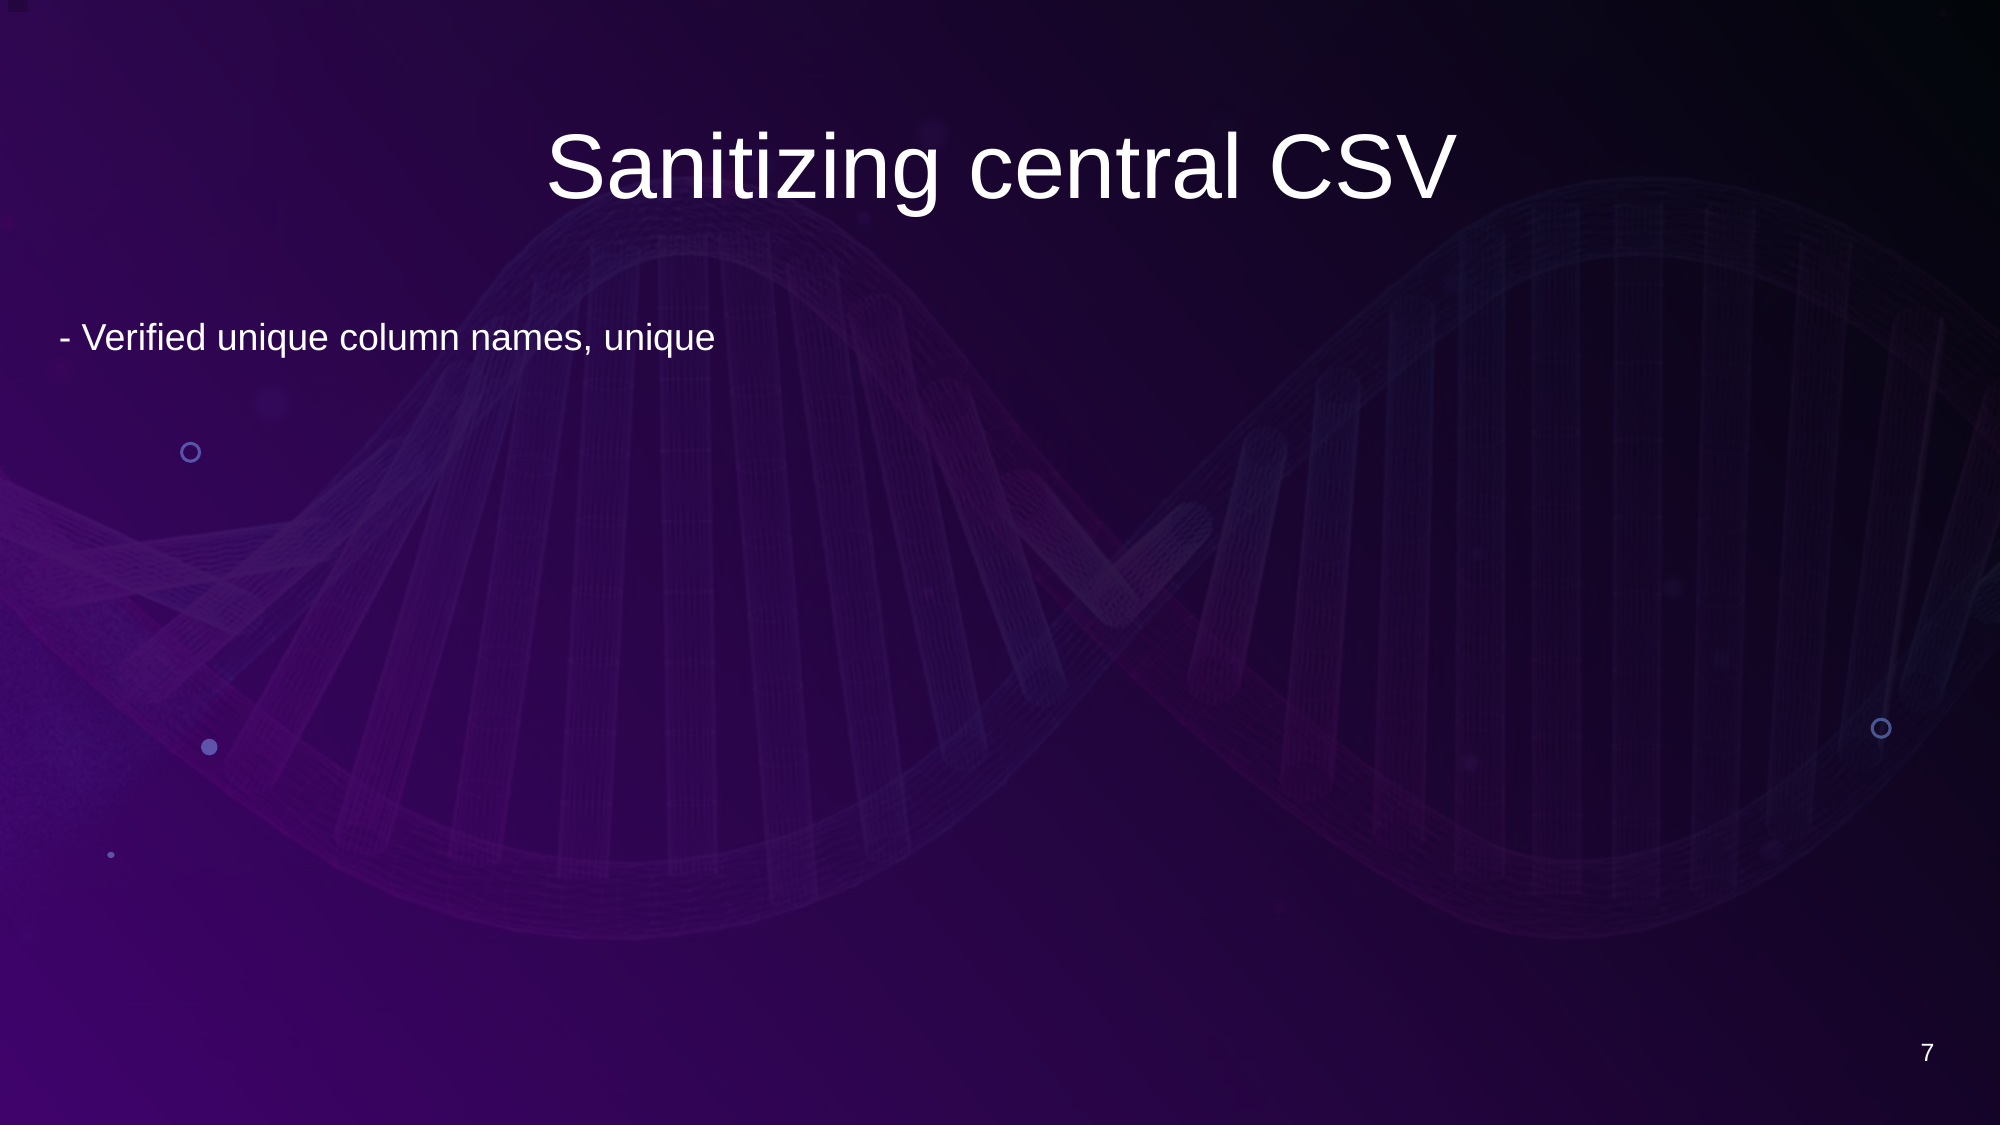

# Sanitizing central CSV
- Verified unique column names, unique

7